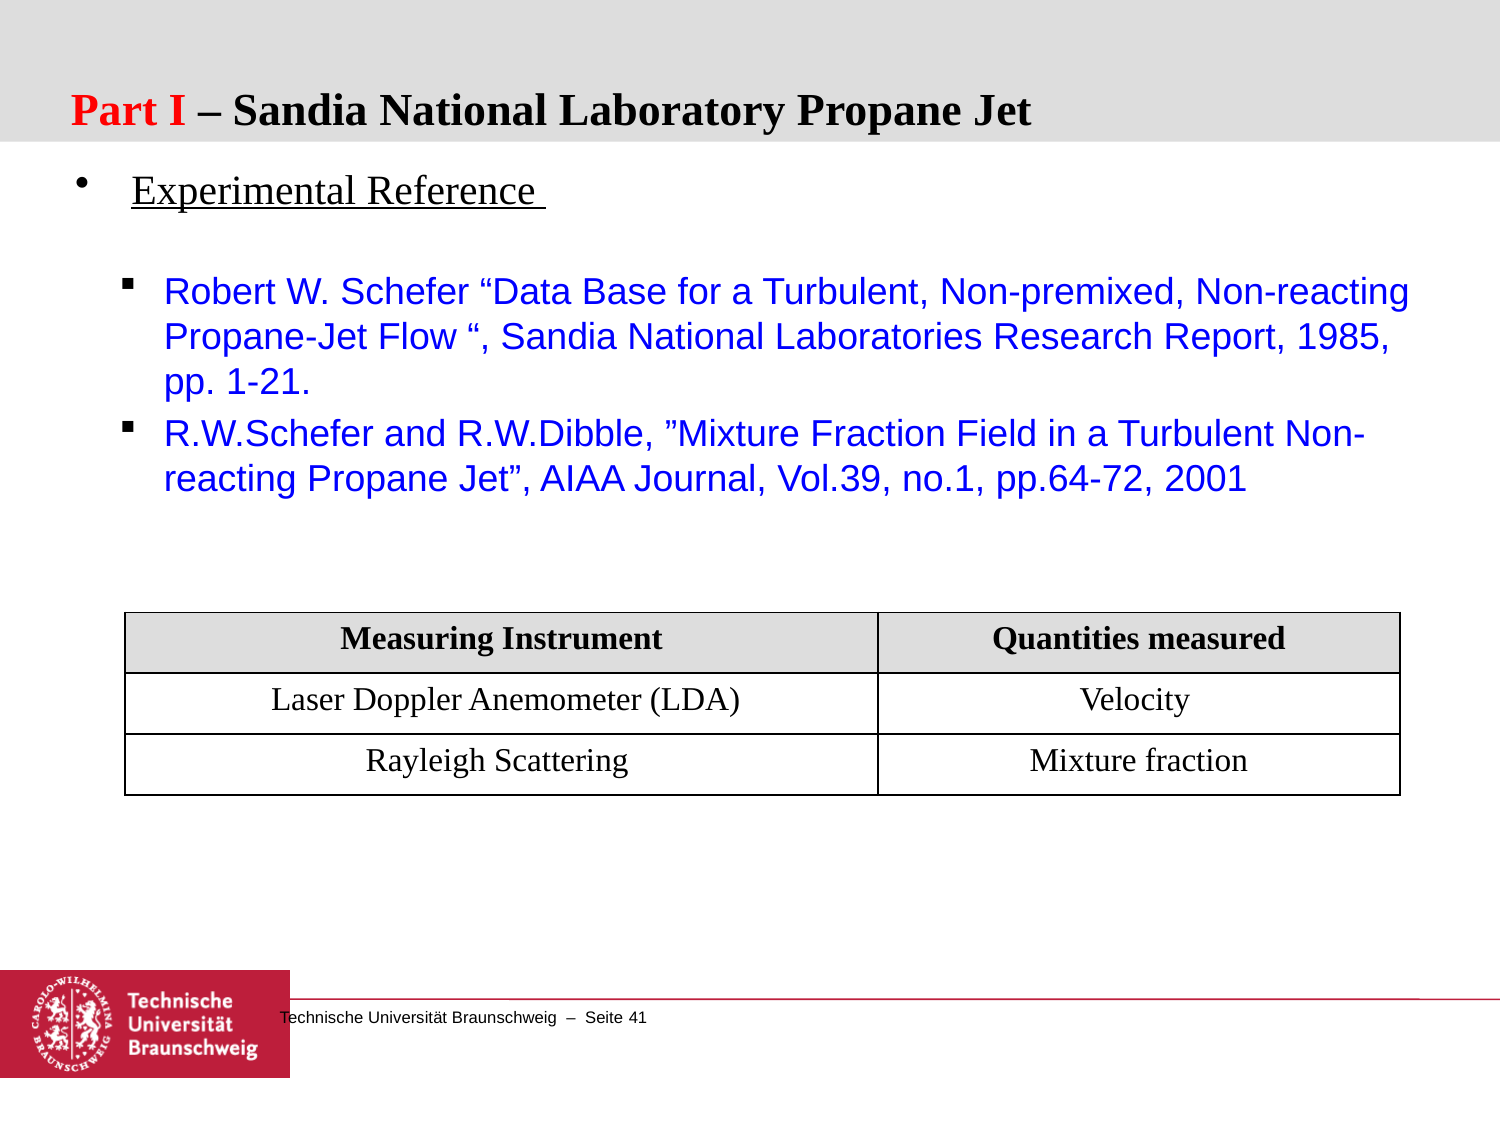

# Part I – Sandia National Laboratory Propane Jet
Experimental Reference

Robert W. Schefer “Data Base for a Turbulent, Non-premixed, Non-reacting Propane-Jet Flow “, Sandia National Laboratories Research Report, 1985, pp. 1-21.
R.W.Schefer and R.W.Dibble, ”Mixture Fraction Field in a Turbulent Non-reacting Propane Jet”, AIAA Journal, Vol.39, no.1, pp.64-72, 2001

| Measuring Instrument | Quantities measured |
| --- | --- |
| Laser Doppler Anemometer (LDA) | Velocity |
| Rayleigh Scattering | Mixture fraction |